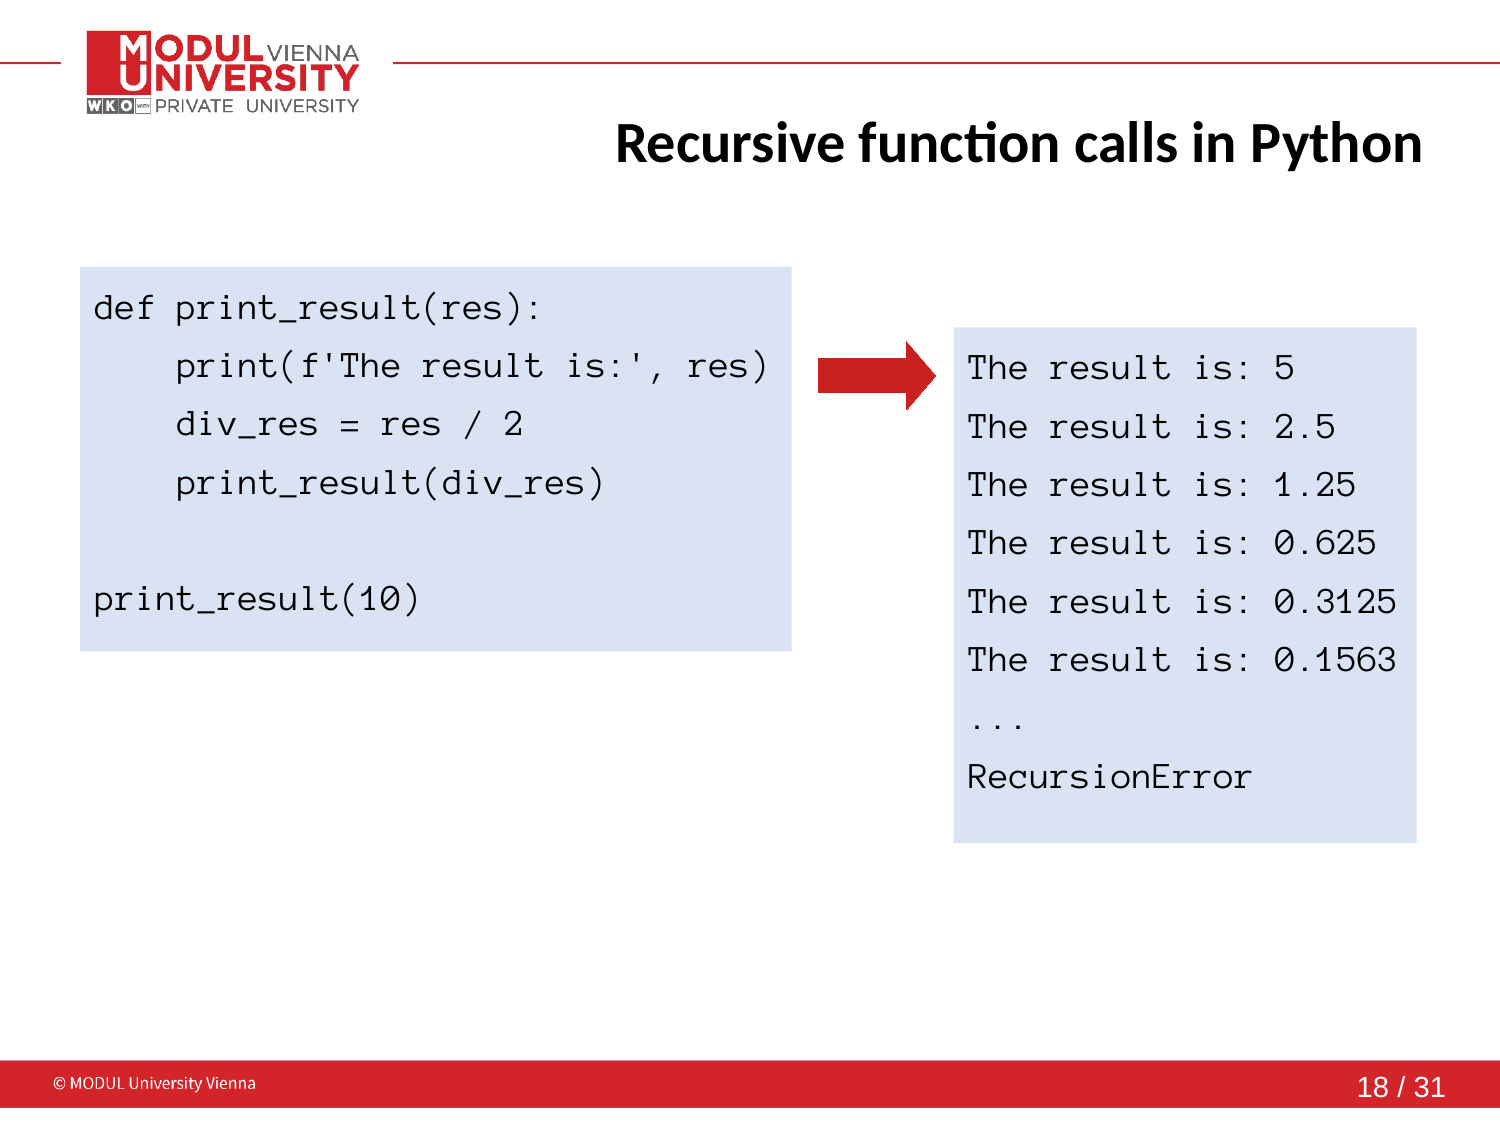

# Recursive function calls in Python
def print_result(res):
    print(f'The result is:', res)
    div_res = res / 2
    print_result(div_res)

print_result(10)
The result is: 5
The result is: 2.5
The result is: 1.25
The result is: 0.625
The result is: 0.3125
The result is: 0.1563
...
RecursionError